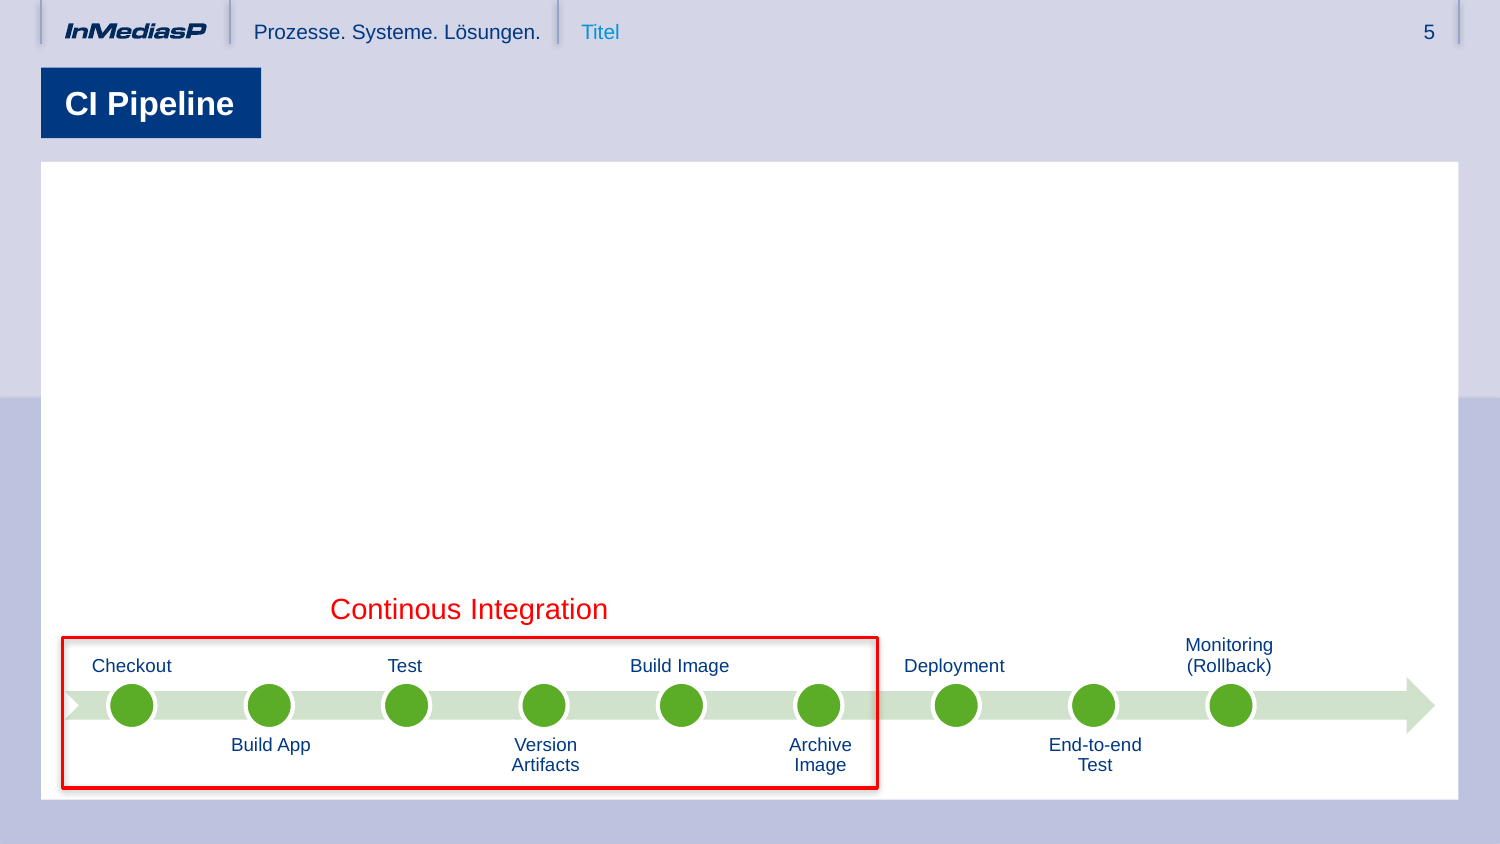

# CI Pipeline
Checkout
Build App
Test
Version Artifacts
Build Image
Archive Image
Deployment
End-to-end Test
Monitoring (Rollback)
Continous Integration